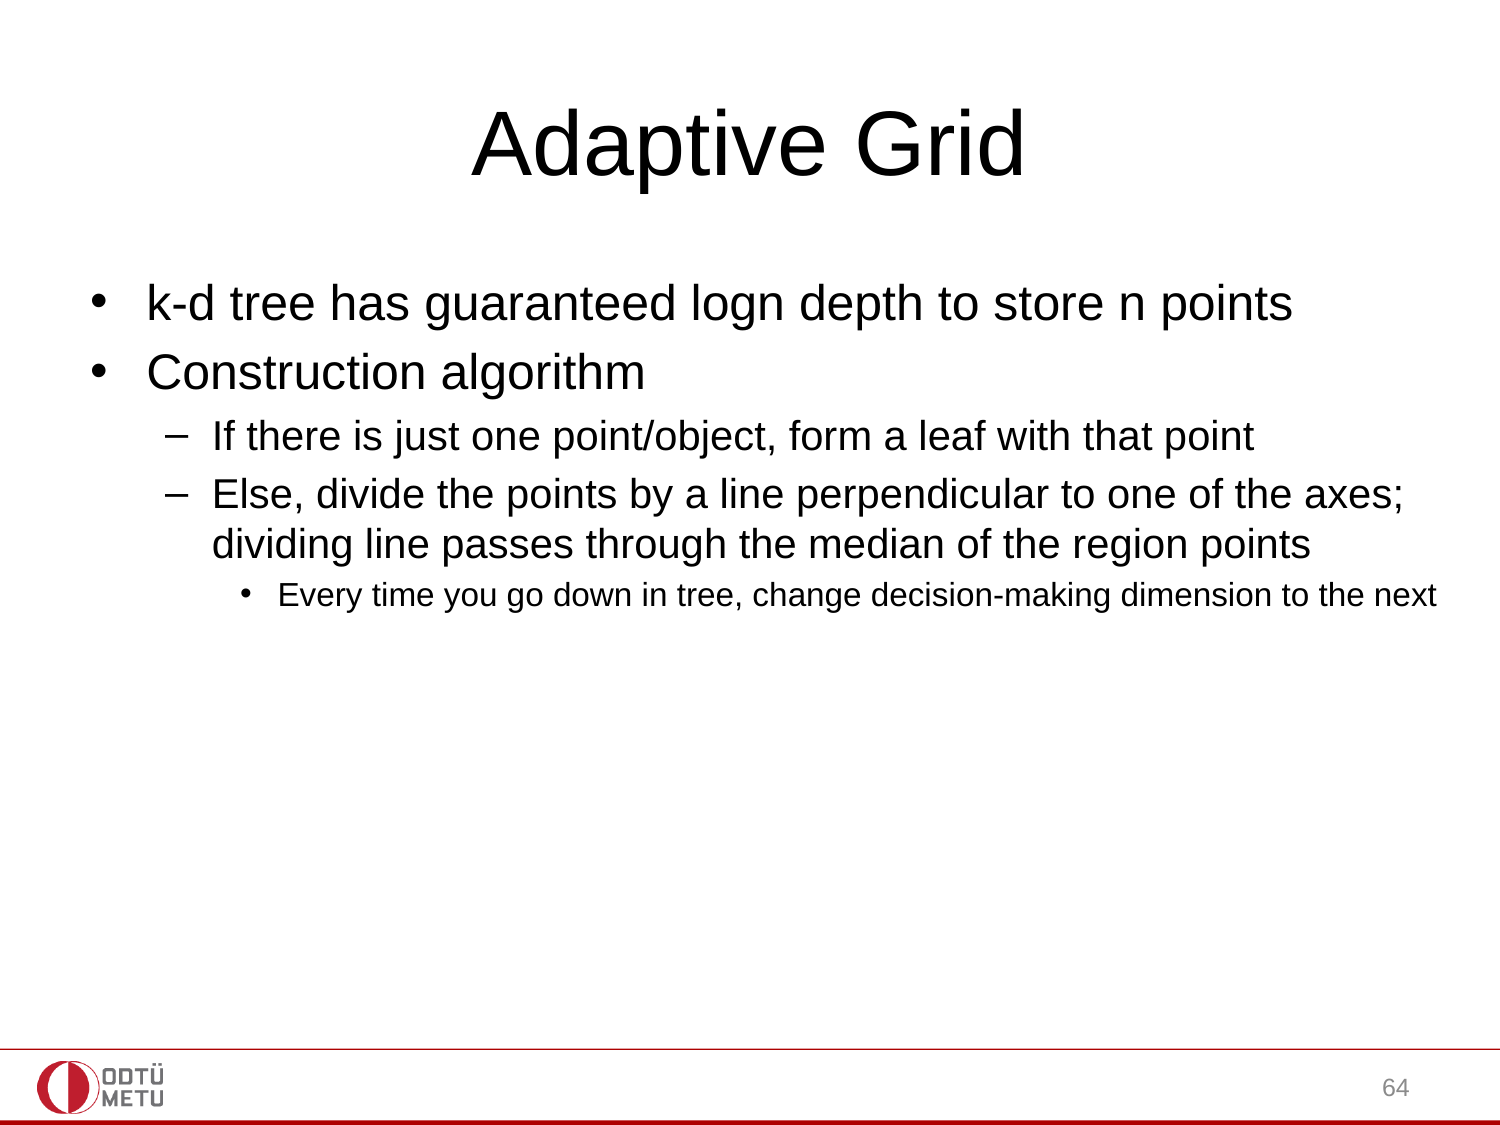

# Adaptive Grid
k-d tree has guaranteed logn depth to store n points
Construction algorithm
If there is just one point/object, form a leaf with that point
Else, divide the points by a line perpendicular to one of the axes; dividing line passes through the median of the region points
Every time you go down in tree, change decision-making dimension to the next

64